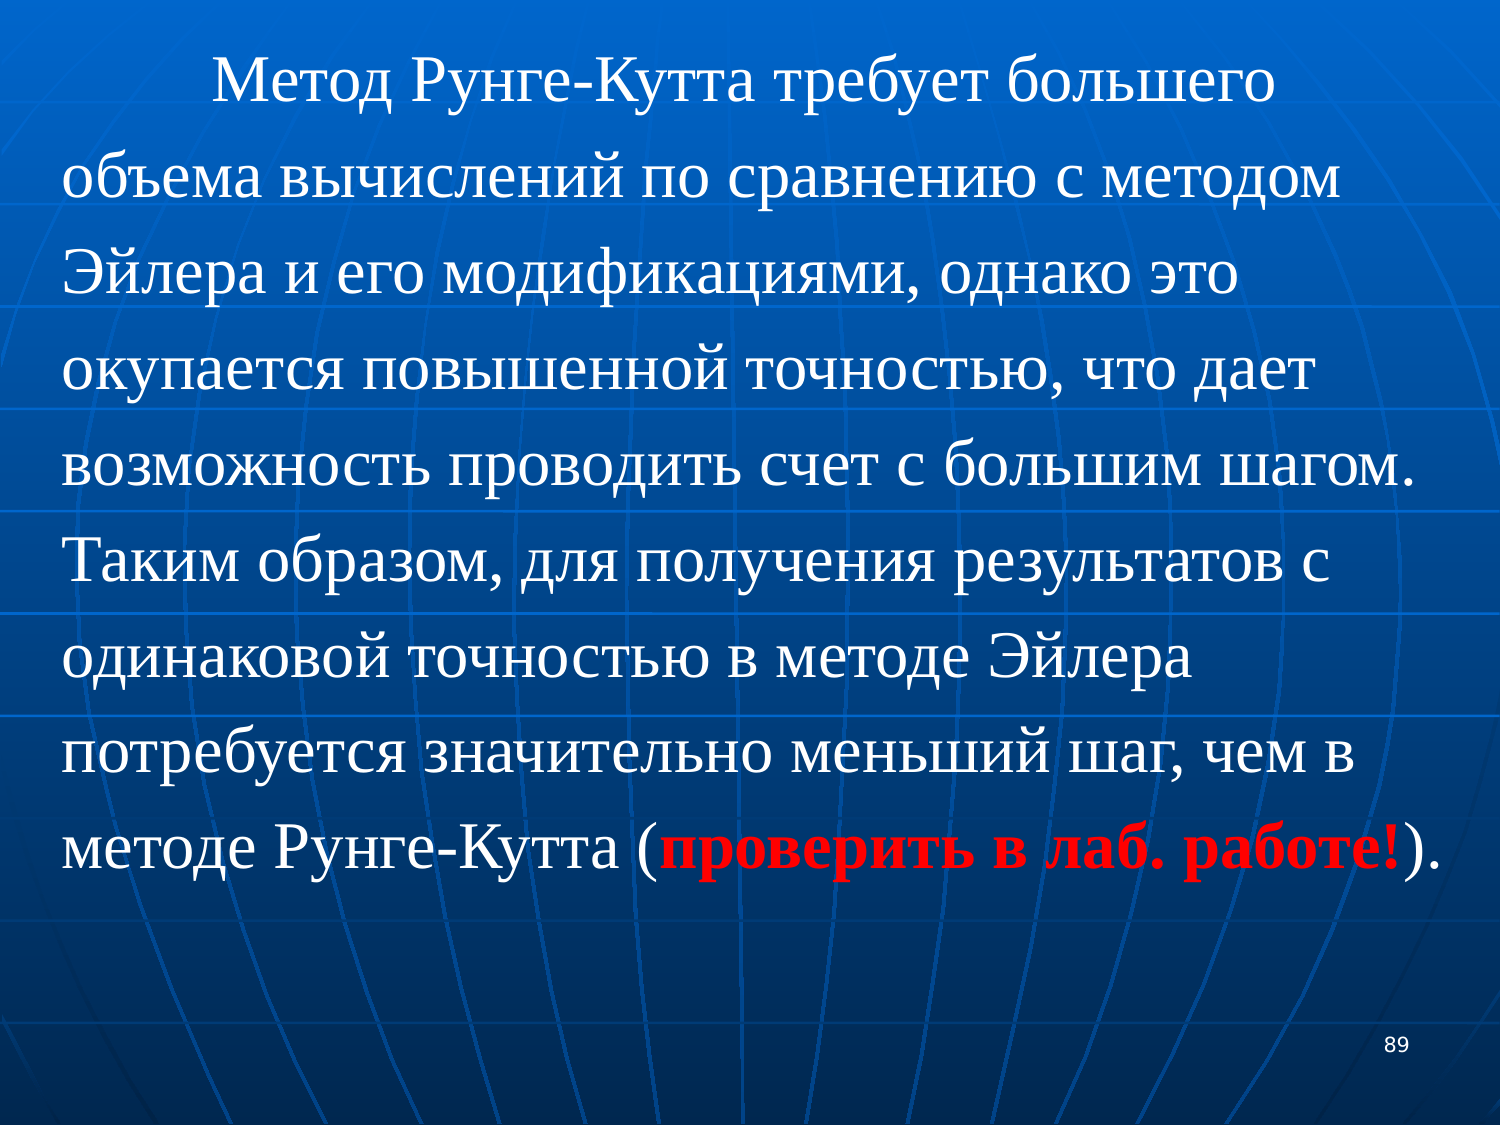

Метод Рунге-Кутта требует большего объема вычислений по сравнению с методом Эйлера и его модификациями, однако это окупается повышенной точностью, что дает возможность проводить счет с большим шагом.
Таким образом, для получения результатов с одинаковой точностью в методе Эйлера потребуется значительно меньший шаг, чем в
методе Рунге-Кутта (проверить в лаб. работе!).

89